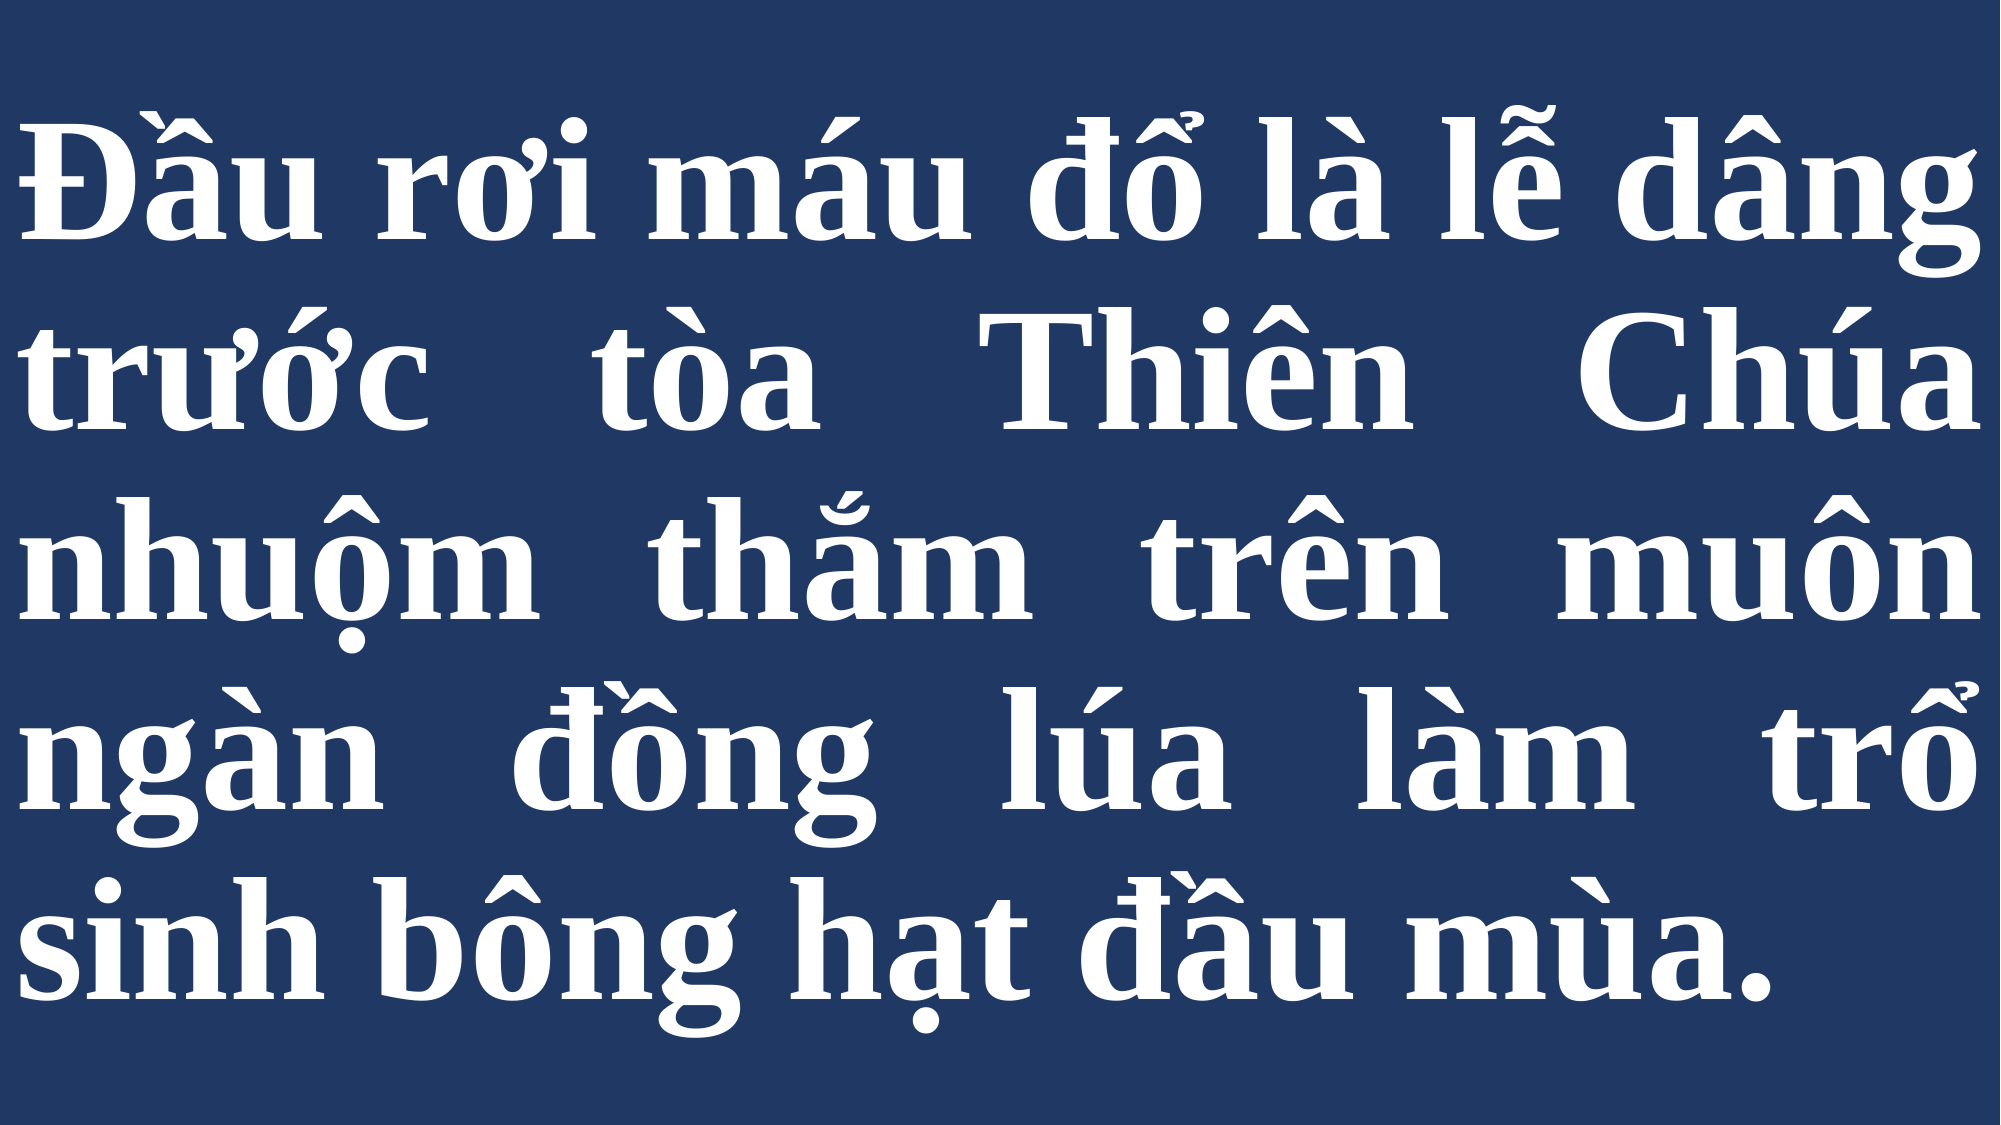

# Đầu rơi máu đổ là lễ dâng trước tòa Thiên Chúa nhuộm thắm trên muôn ngàn đồng lúa làm trổ sinh bông hạt đầu mùa.